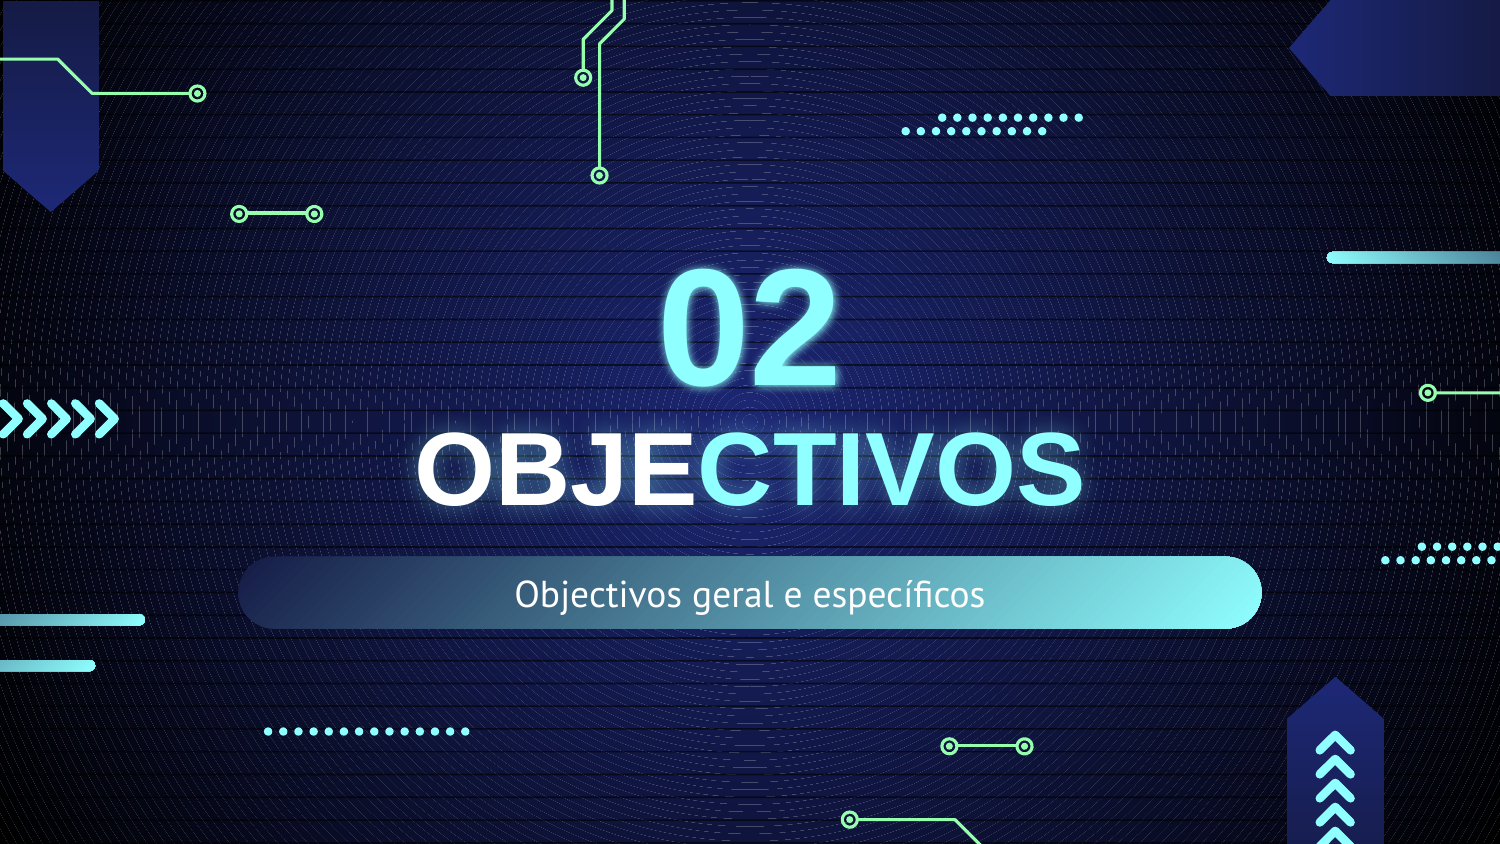

02
# OBJECTIVOS

Objectivos geral e específicos